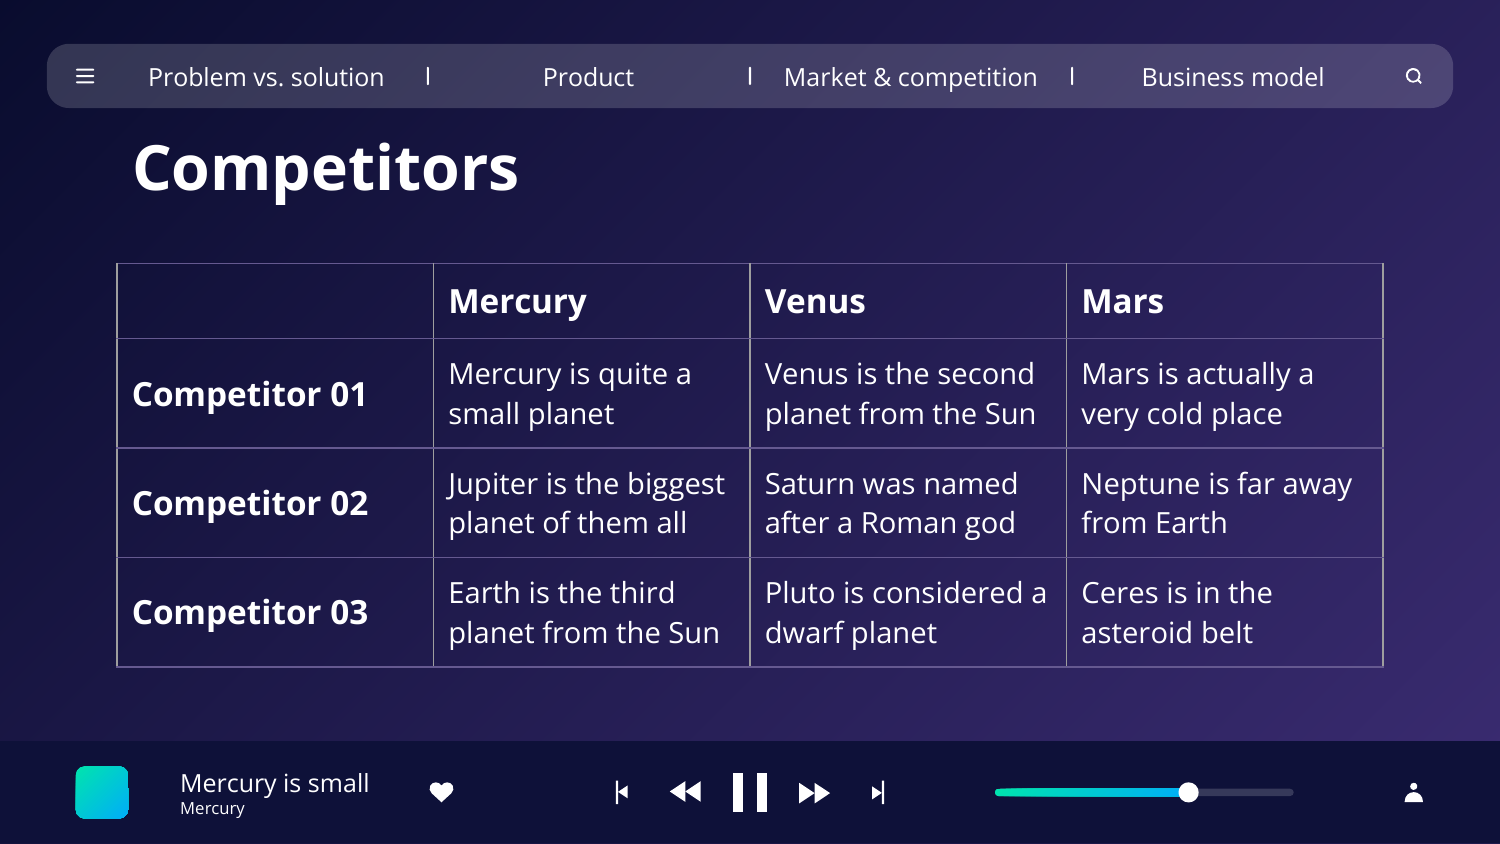

Problem vs. solution
Product
Market & competition
Business model
# Competitors
|  | Mercury | Venus | Mars |
| --- | --- | --- | --- |
| Competitor 01 | Mercury is quite a small planet | Venus is the second planet from the Sun | Mars is actually a very cold place |
| Competitor 02 | Jupiter is the biggest planet of them all | Saturn was named after a Roman god | Neptune is far away from Earth |
| Competitor 03 | Earth is the third planet from the Sun | Pluto is considered a dwarf planet | Ceres is in the asteroid belt |
Mercury is small
Mercury